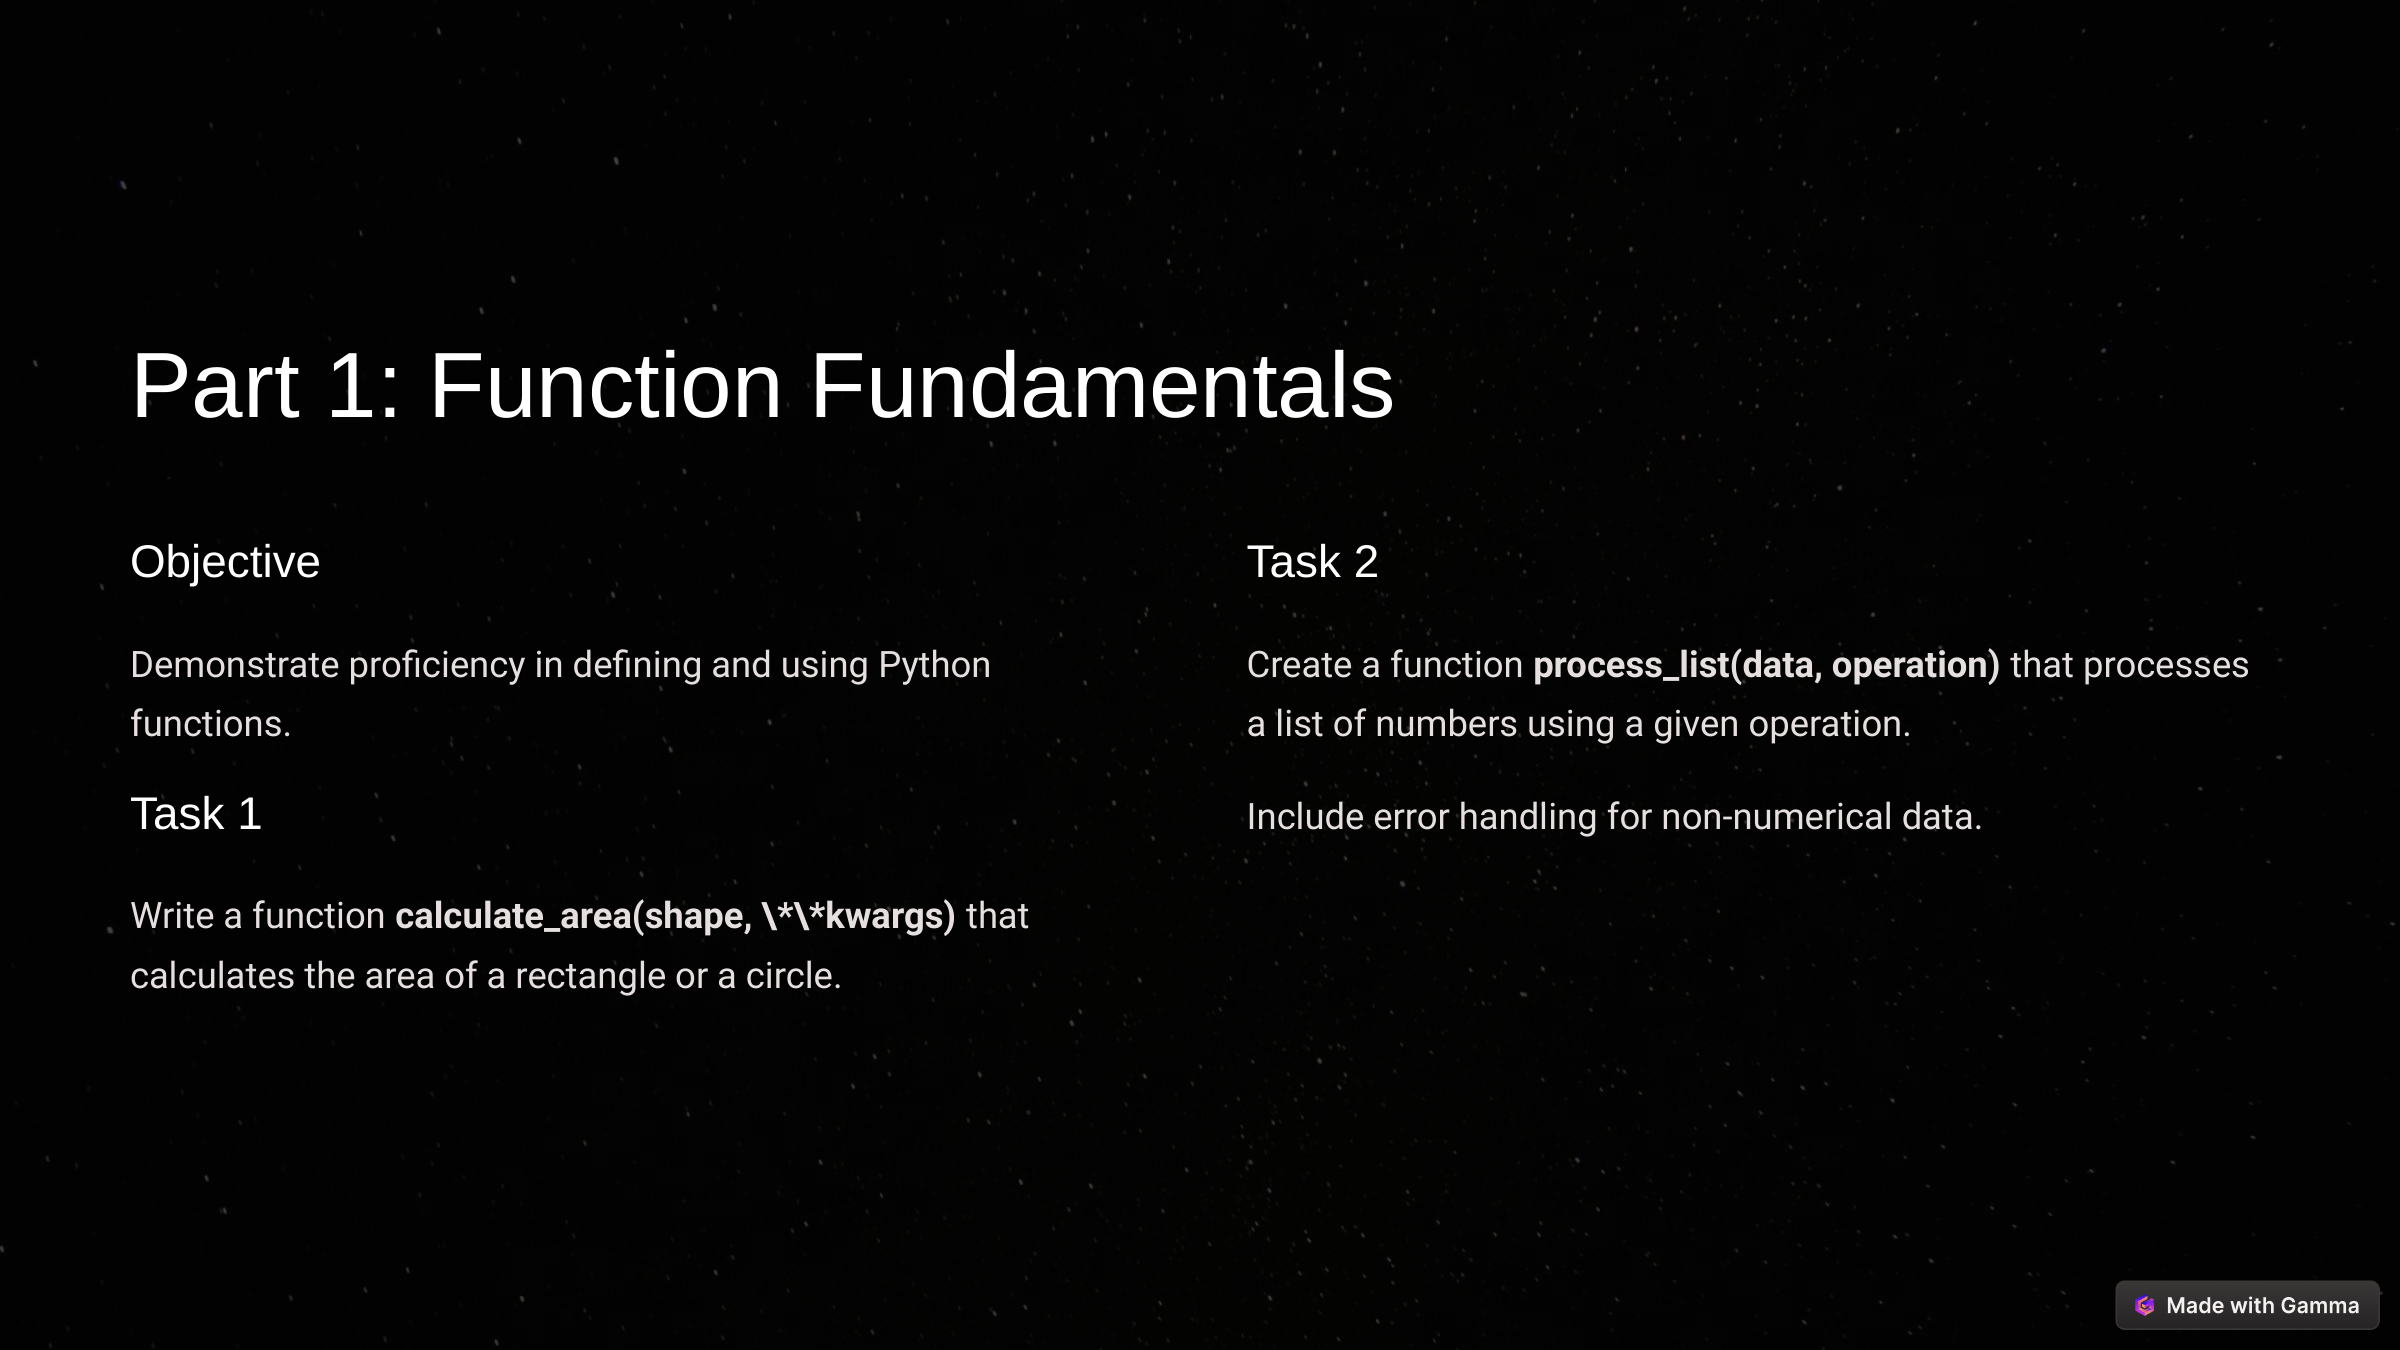

Part 1: Function Fundamentals
Objective
Task 2
Demonstrate proficiency in defining and using Python functions.
Create a function process_list(data, operation) that processes a list of numbers using a given operation.
Include error handling for non-numerical data.
Task 1
Write a function calculate_area(shape, \*\*kwargs) that calculates the area of a rectangle or a circle.